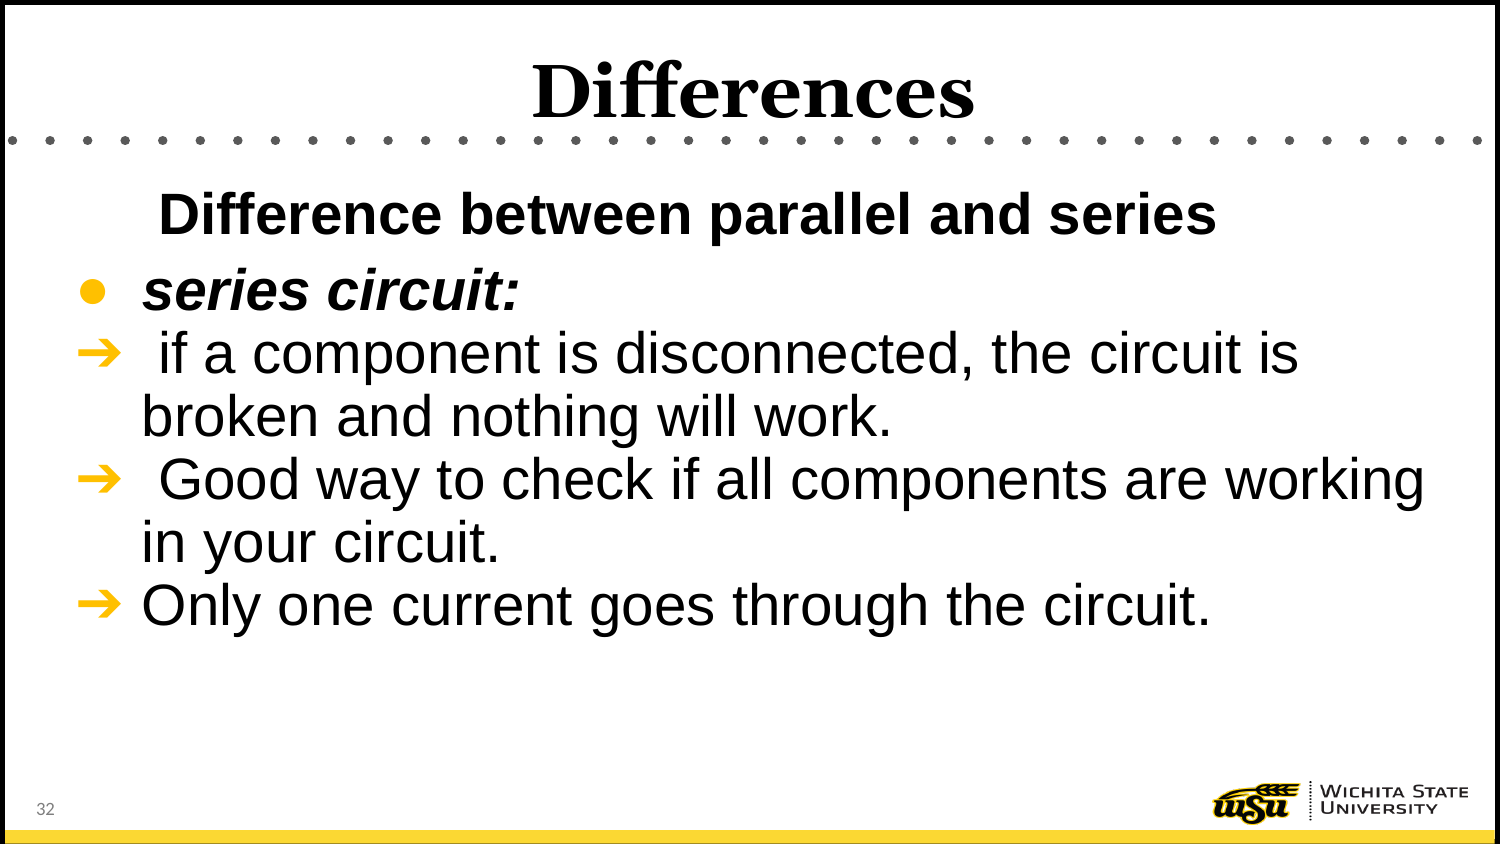

# Differences
 Difference between parallel and series
series circuit:
 if a component is disconnected, the circuit is broken and nothing will work.
 Good way to check if all components are working in your circuit.
Only one current goes through the circuit.